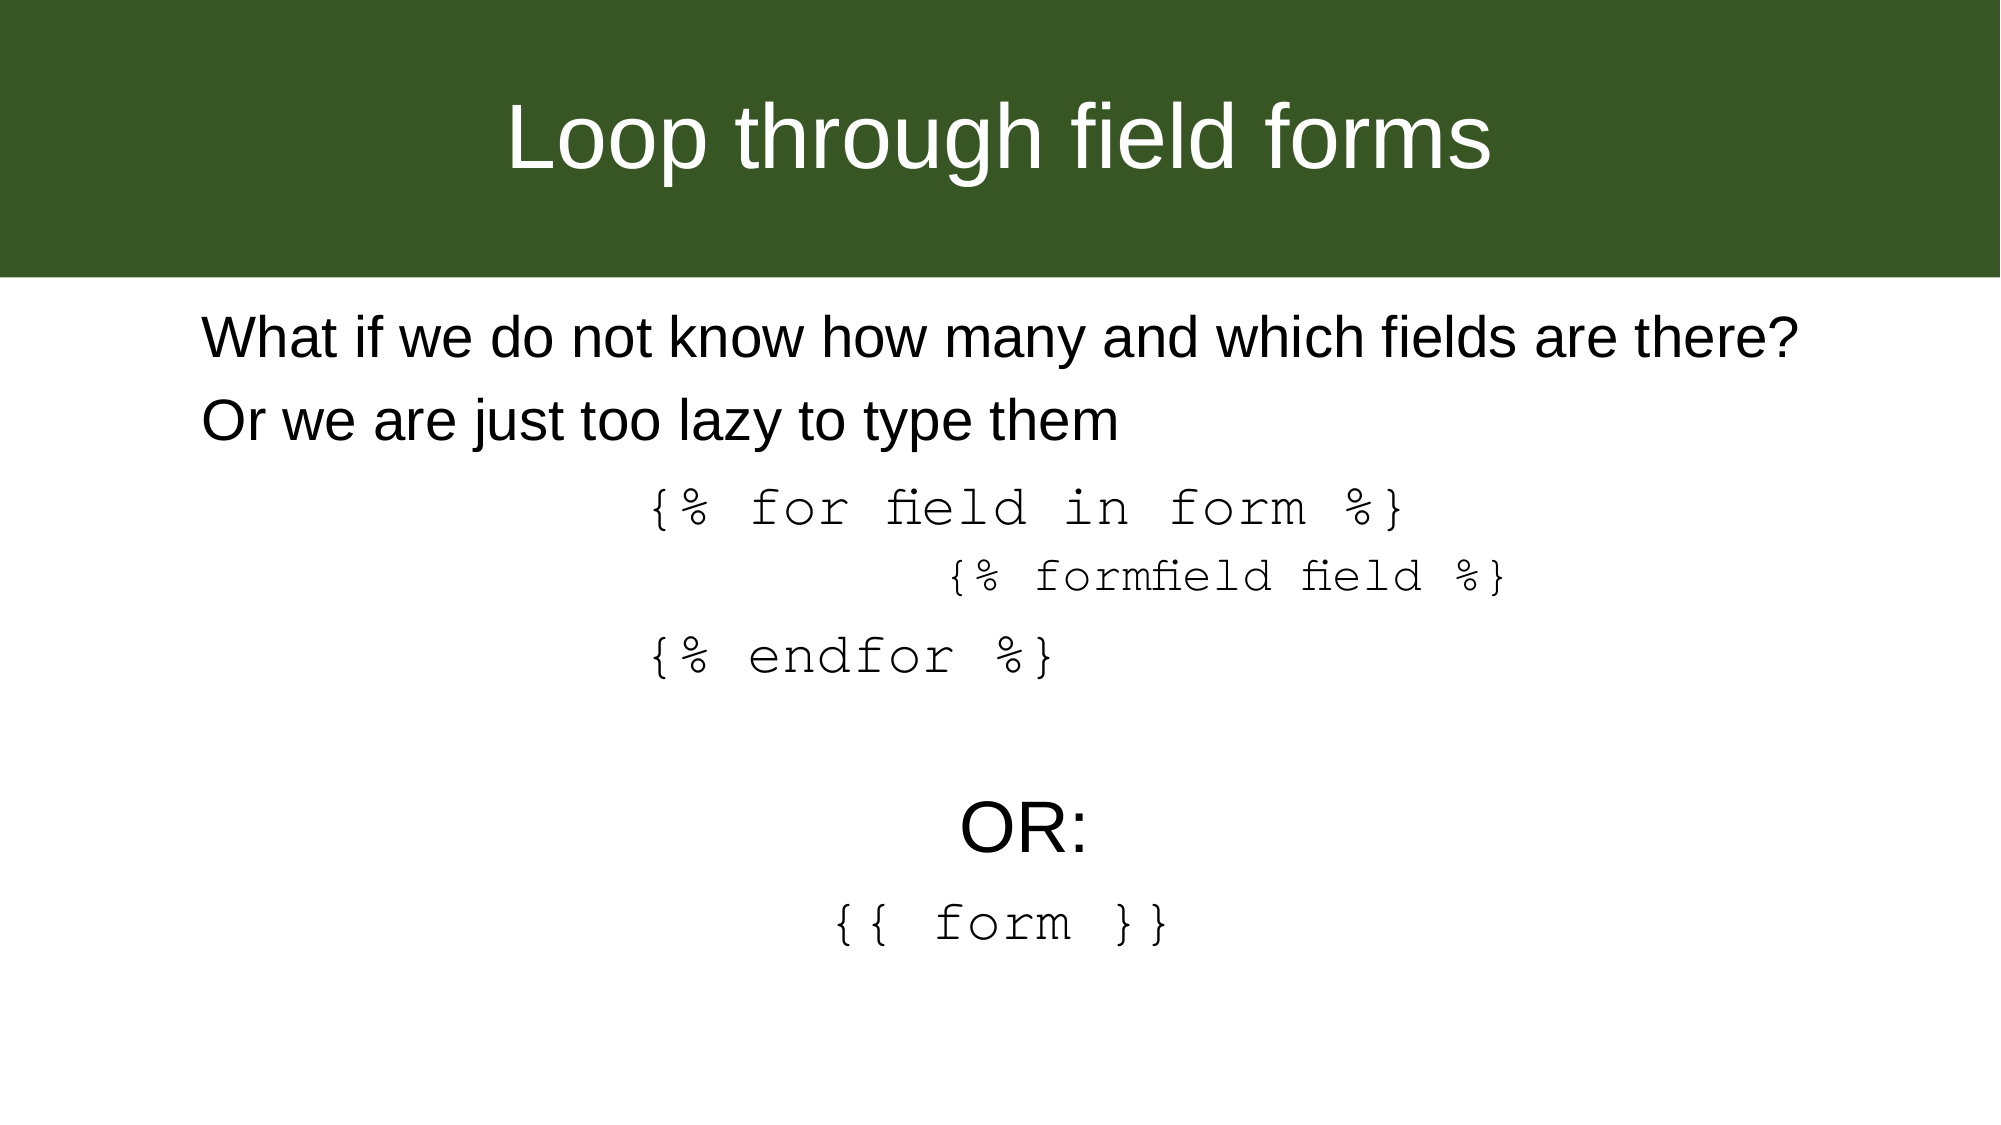

# Loop through field forms
What if we do not know how many and which fields are there?
Or we are just too lazy to type them
{% for field in form %}
		{% formfield field %}
{% endfor %}

OR:
{{ form }}